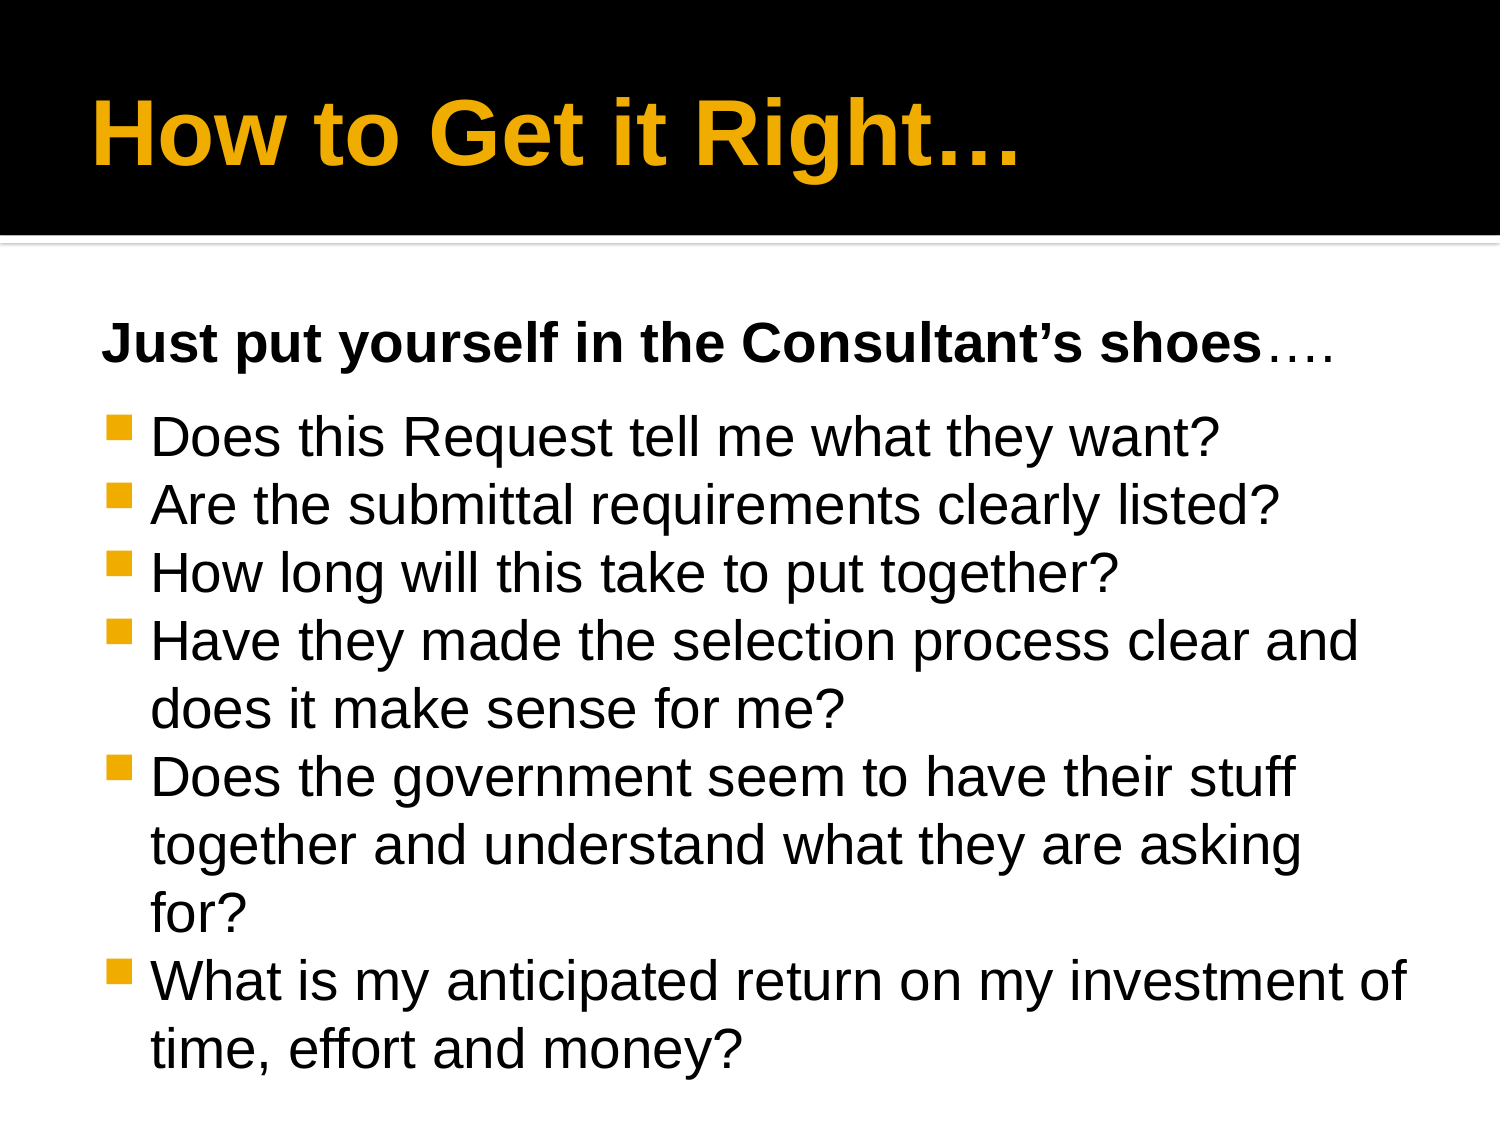

# How to Get it Right…
Just put yourself in the Consultant’s shoes….

Does this Request tell me what they want?
Are the submittal requirements clearly listed?
How long will this take to put together?
Have they made the selection process clear and does it make sense for me?
Does the government seem to have their stuff together and understand what they are asking for?
What is my anticipated return on my investment of time, effort and money?